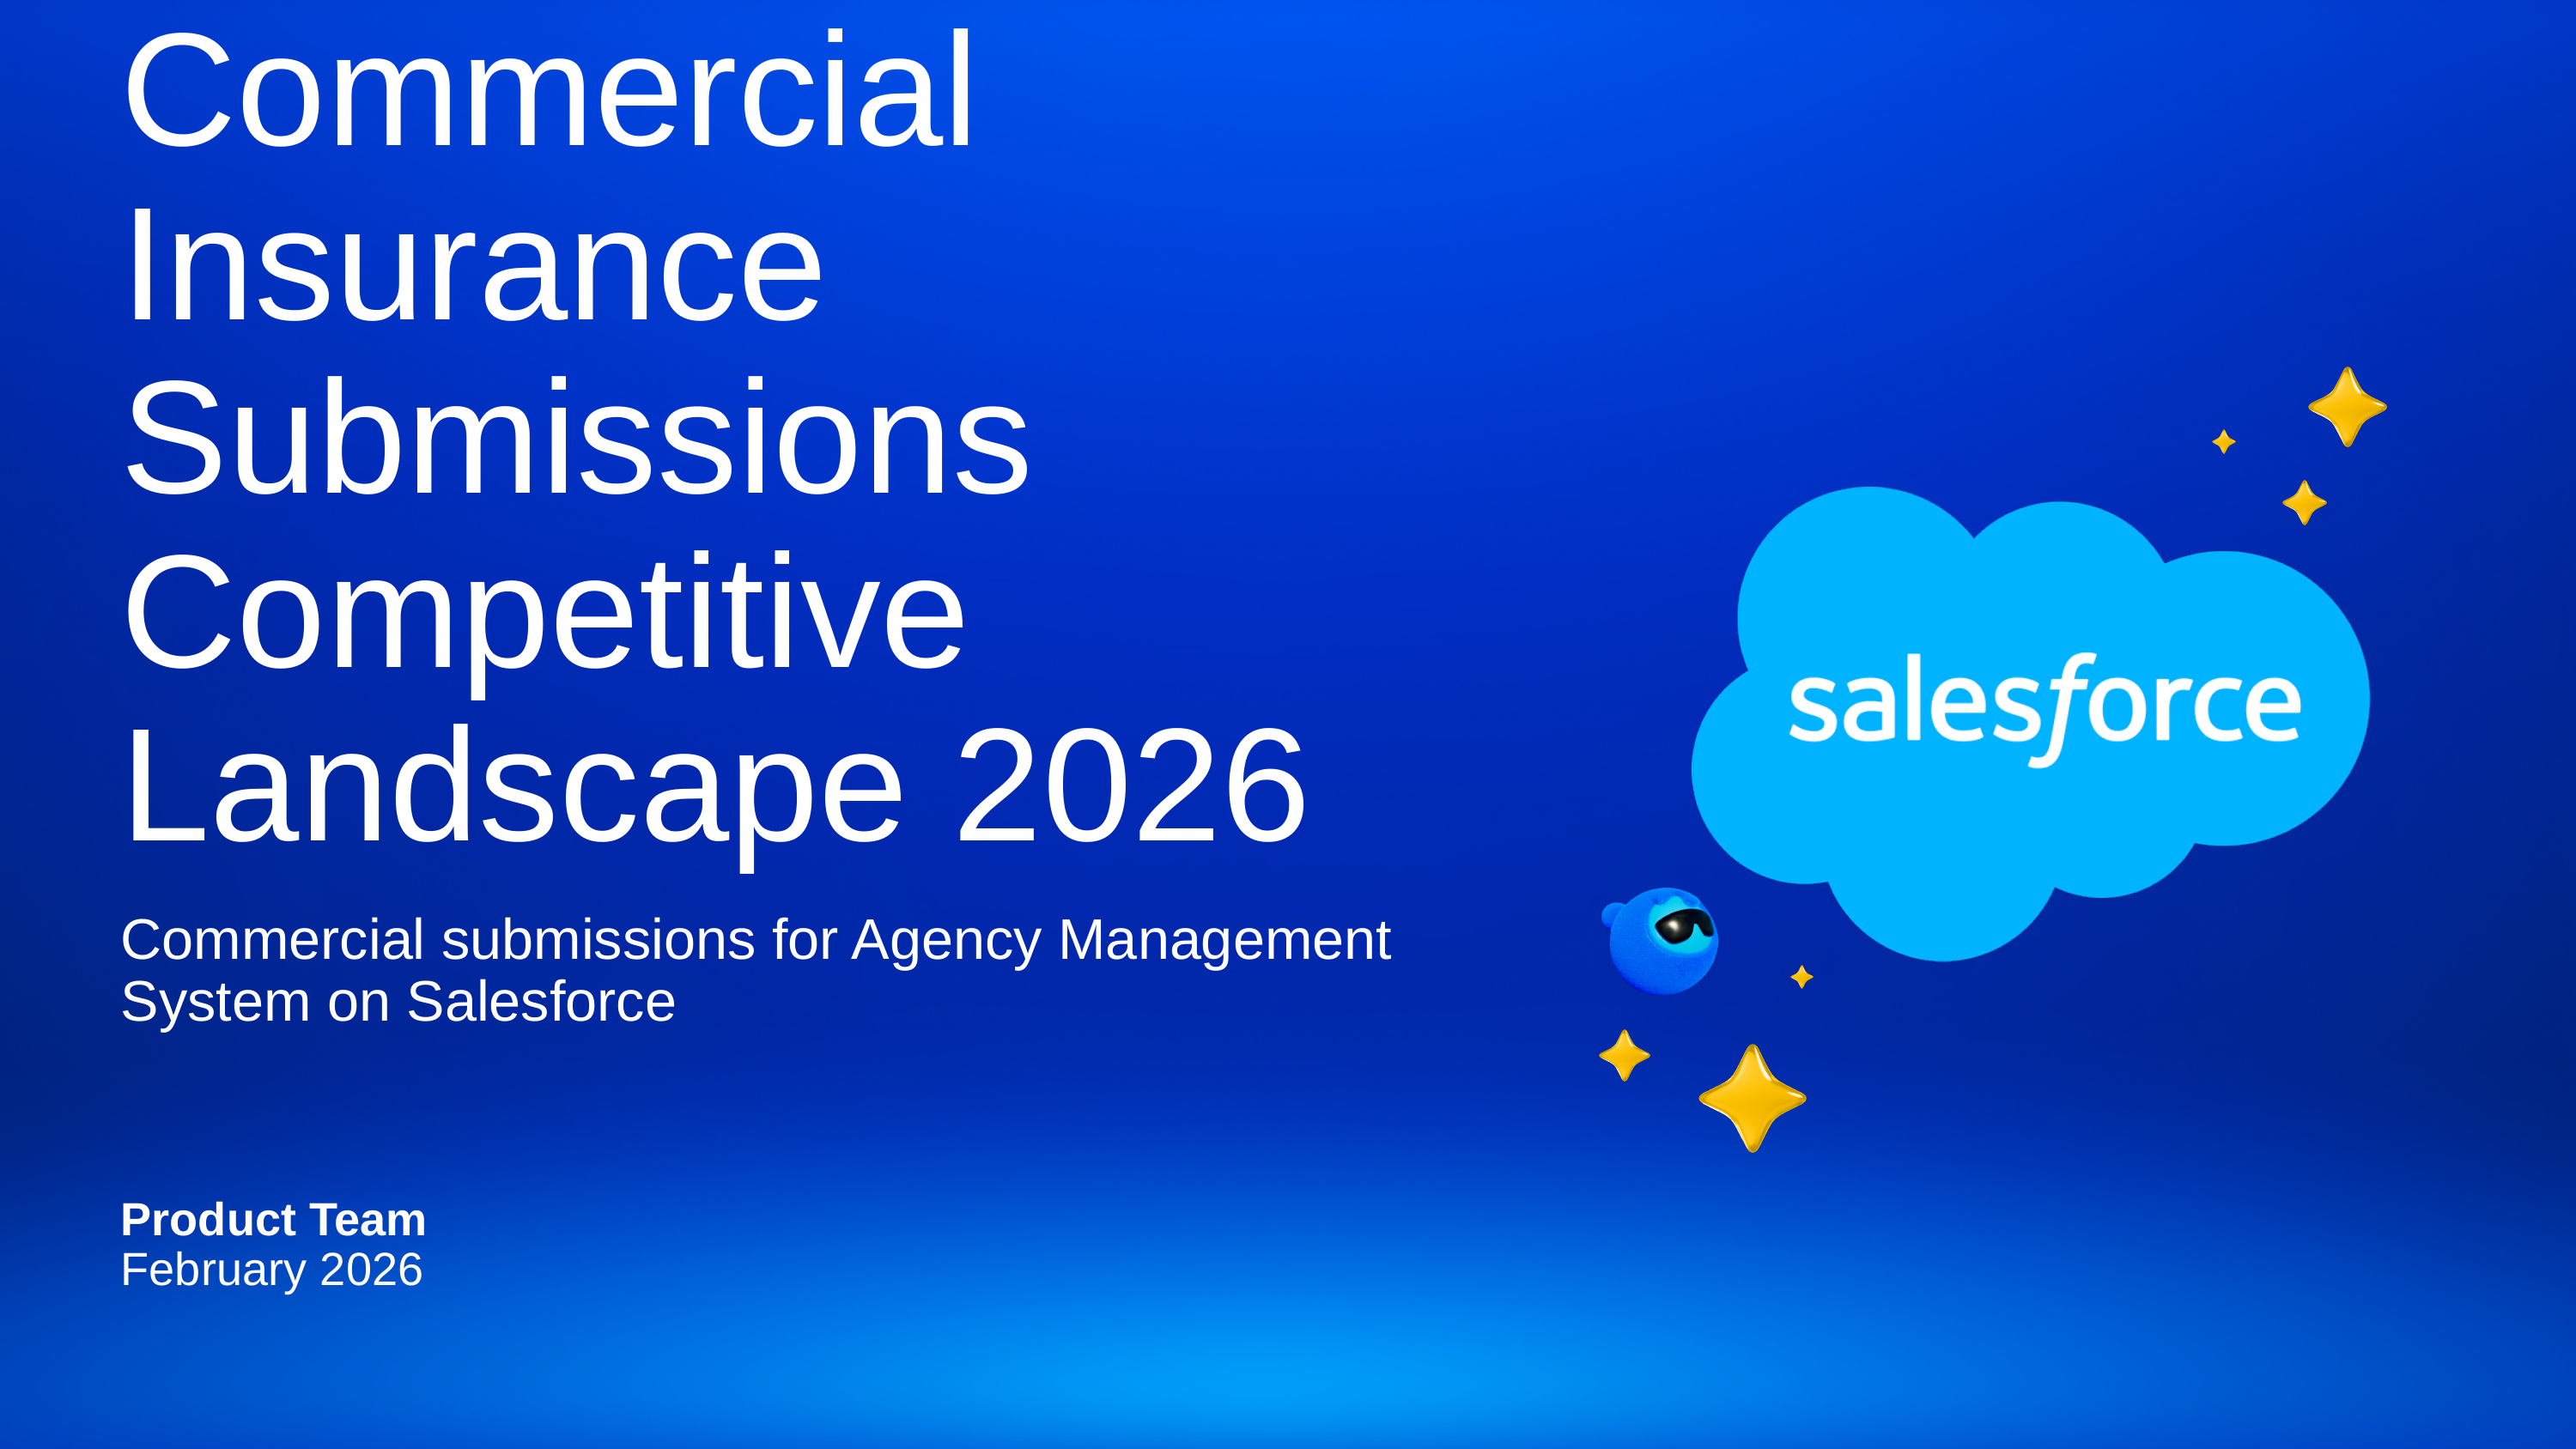

# Commercial Insurance Submissions
Competitive Landscape 2026
Commercial submissions for Agency Management System on Salesforce
Product Team
February 2026